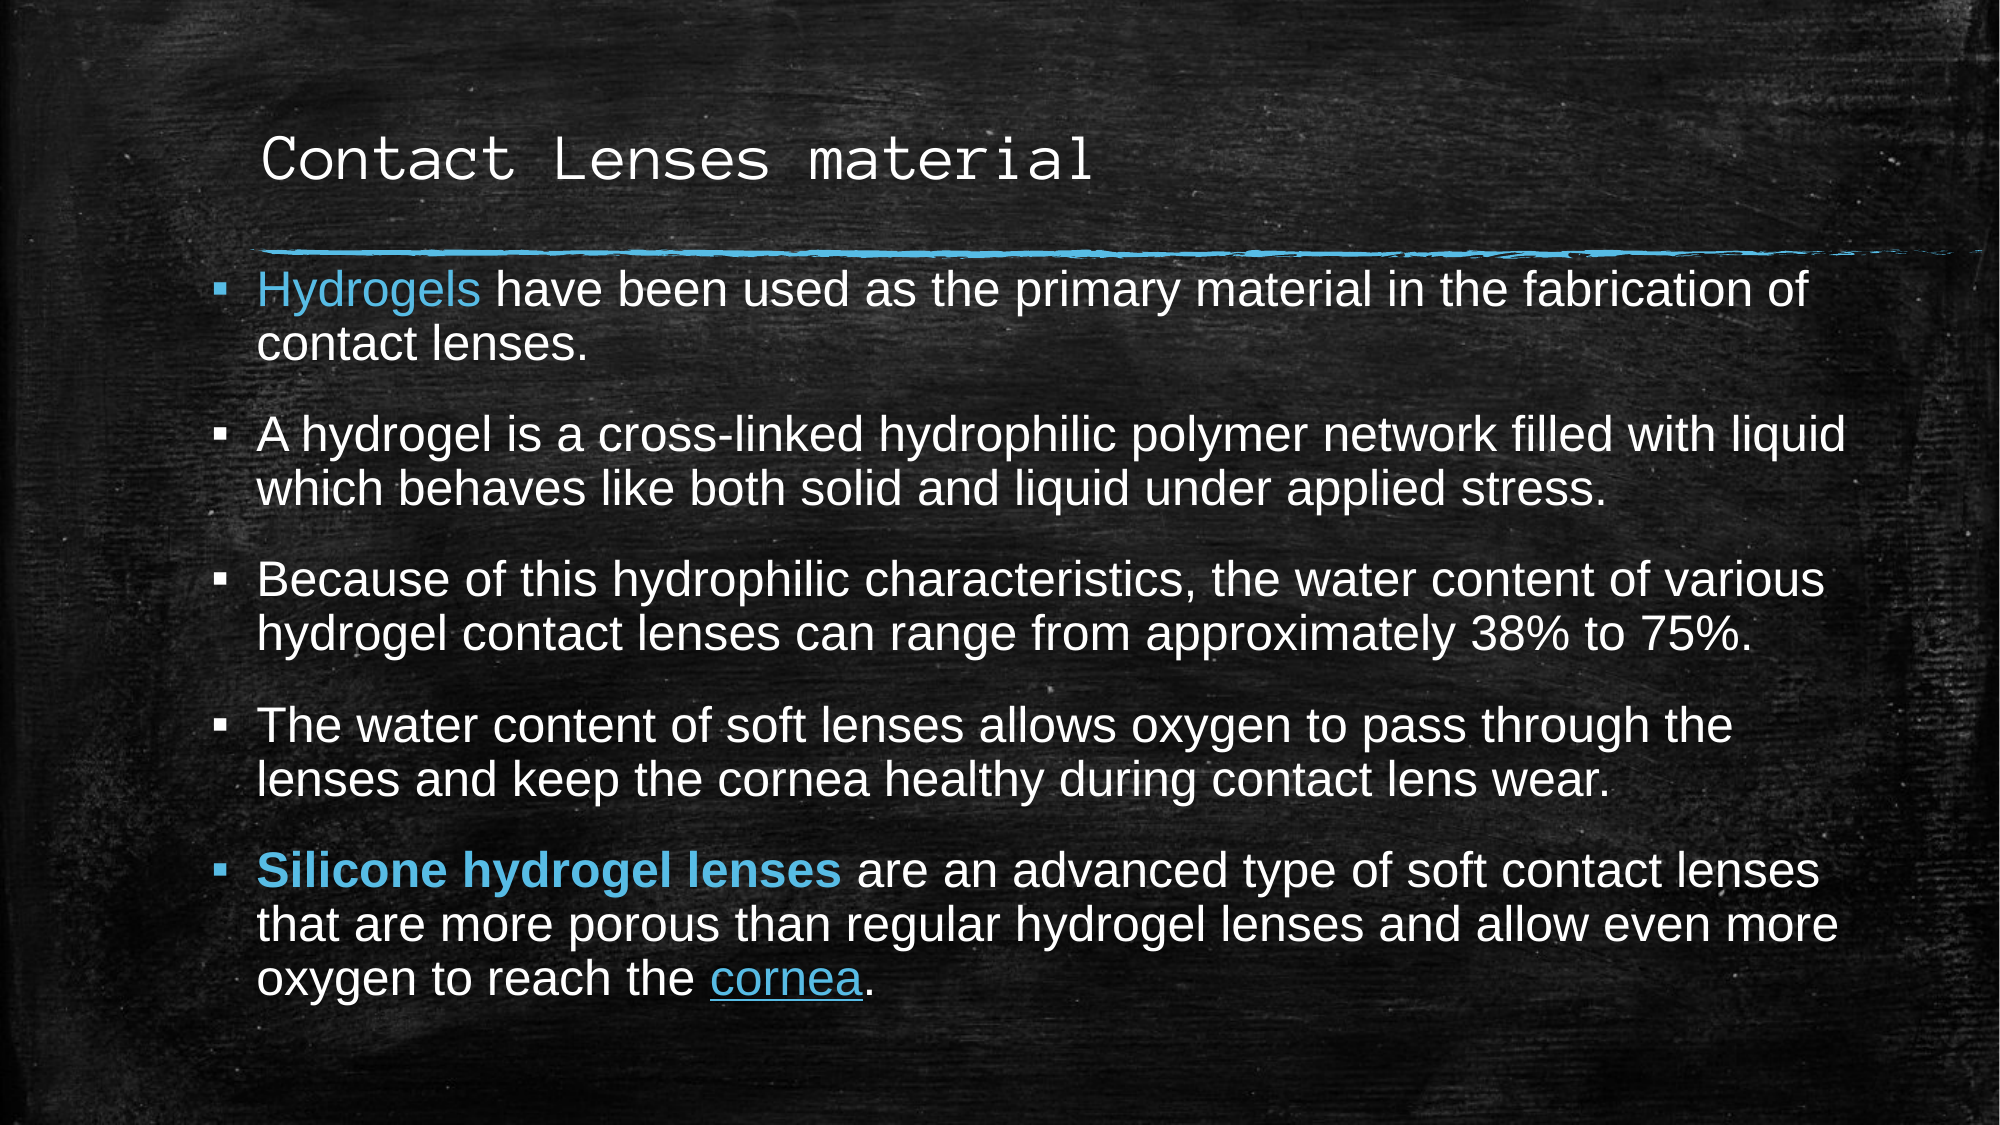

# Contact Lenses material
Hydrogels have been used as the primary material in the fabrication of contact lenses.
A hydrogel is a cross-linked hydrophilic polymer network filled with liquid which behaves like both solid and liquid under applied stress.
Because of this hydrophilic characteristics, the water content of various hydrogel contact lenses can range from approximately 38% to 75%.
The water content of soft lenses allows oxygen to pass through the lenses and keep the cornea healthy during contact lens wear.
Silicone hydrogel lenses are an advanced type of soft contact lenses that are more porous than regular hydrogel lenses and allow even more oxygen to reach the cornea.